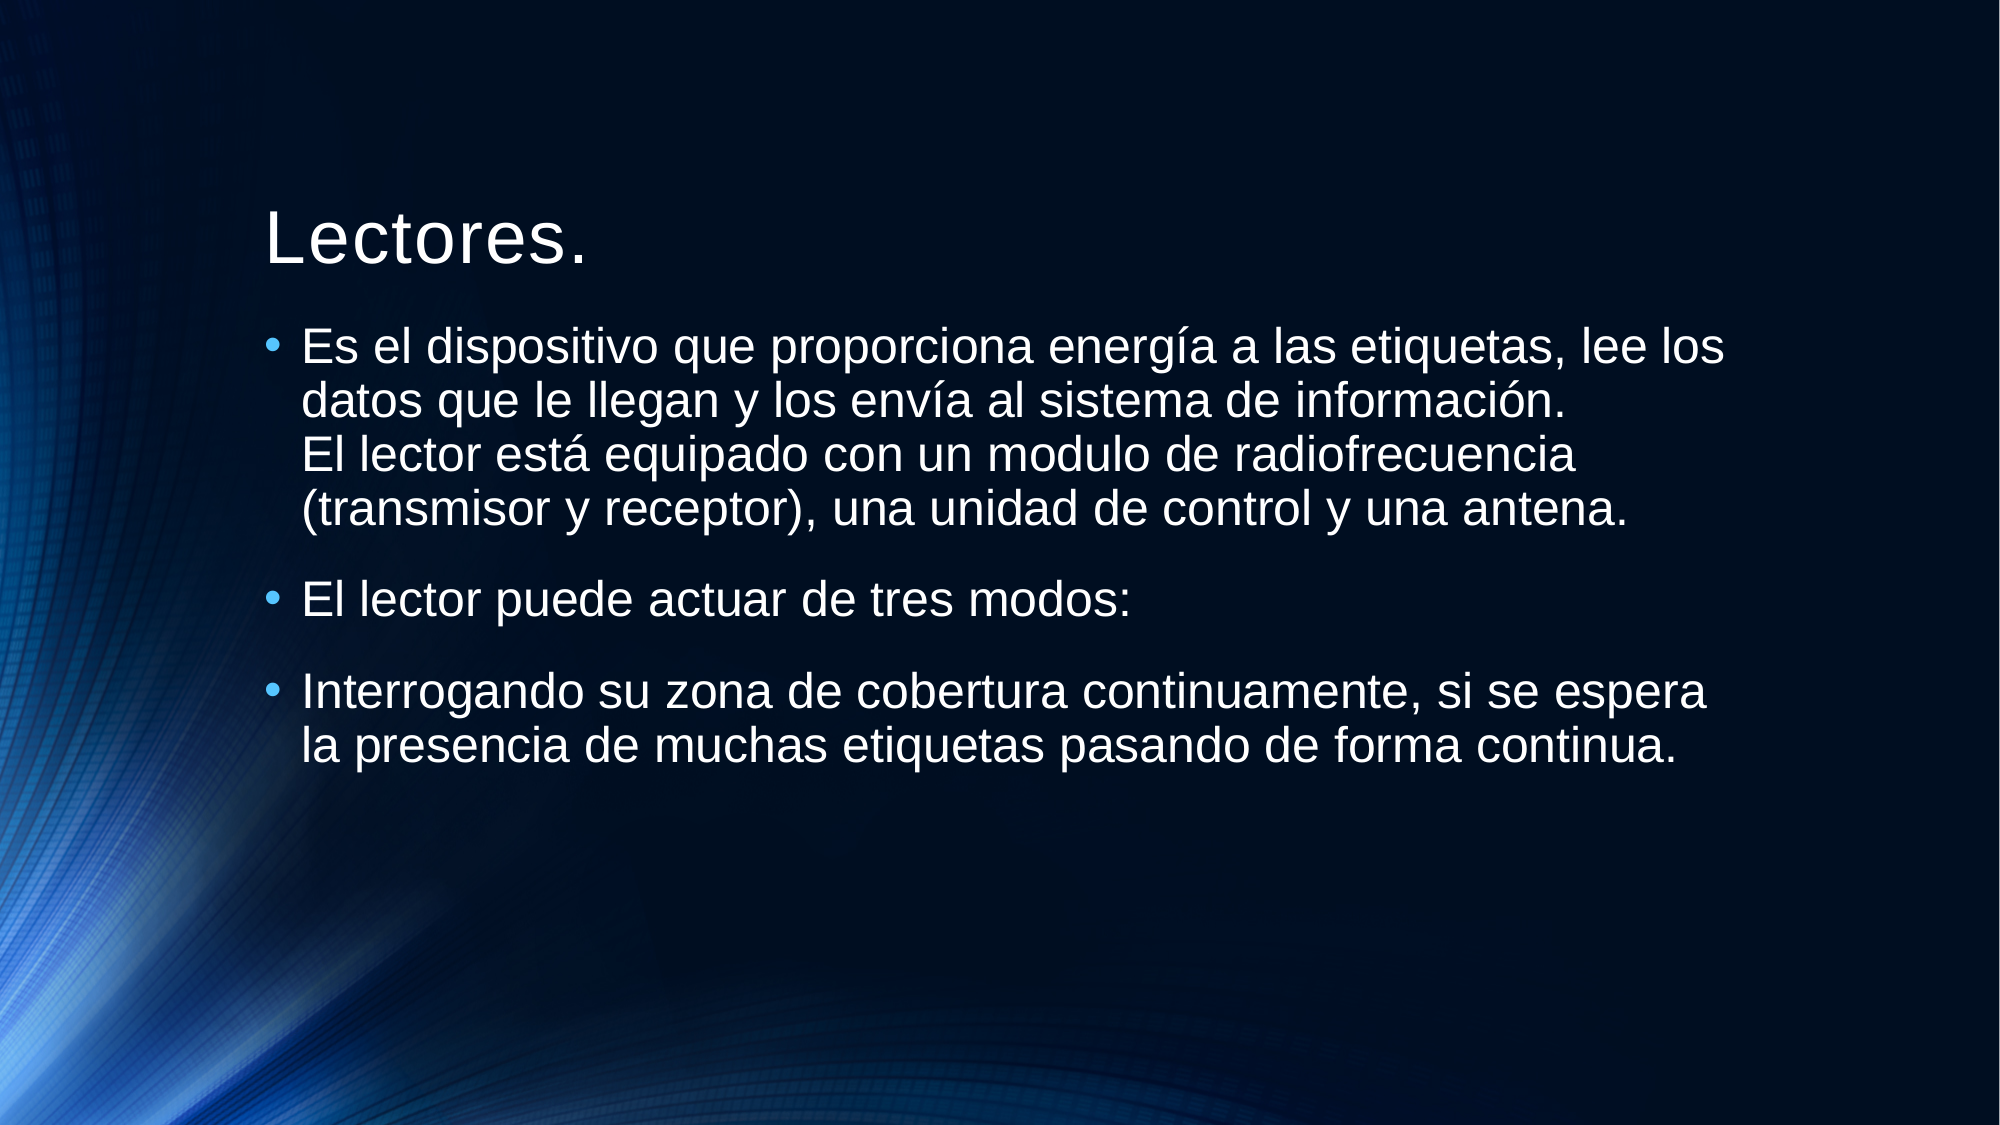

# Lectores.
Es el dispositivo que proporciona energía a las etiquetas, lee los datos que le llegan y los envía al sistema de información.
El lector está equipado con un modulo de radiofrecuencia (transmisor y receptor), una unidad de control y una antena.
El lector puede actuar de tres modos:
Interrogando su zona de cobertura continuamente, si se espera la presencia de muchas etiquetas pasando de forma continua.